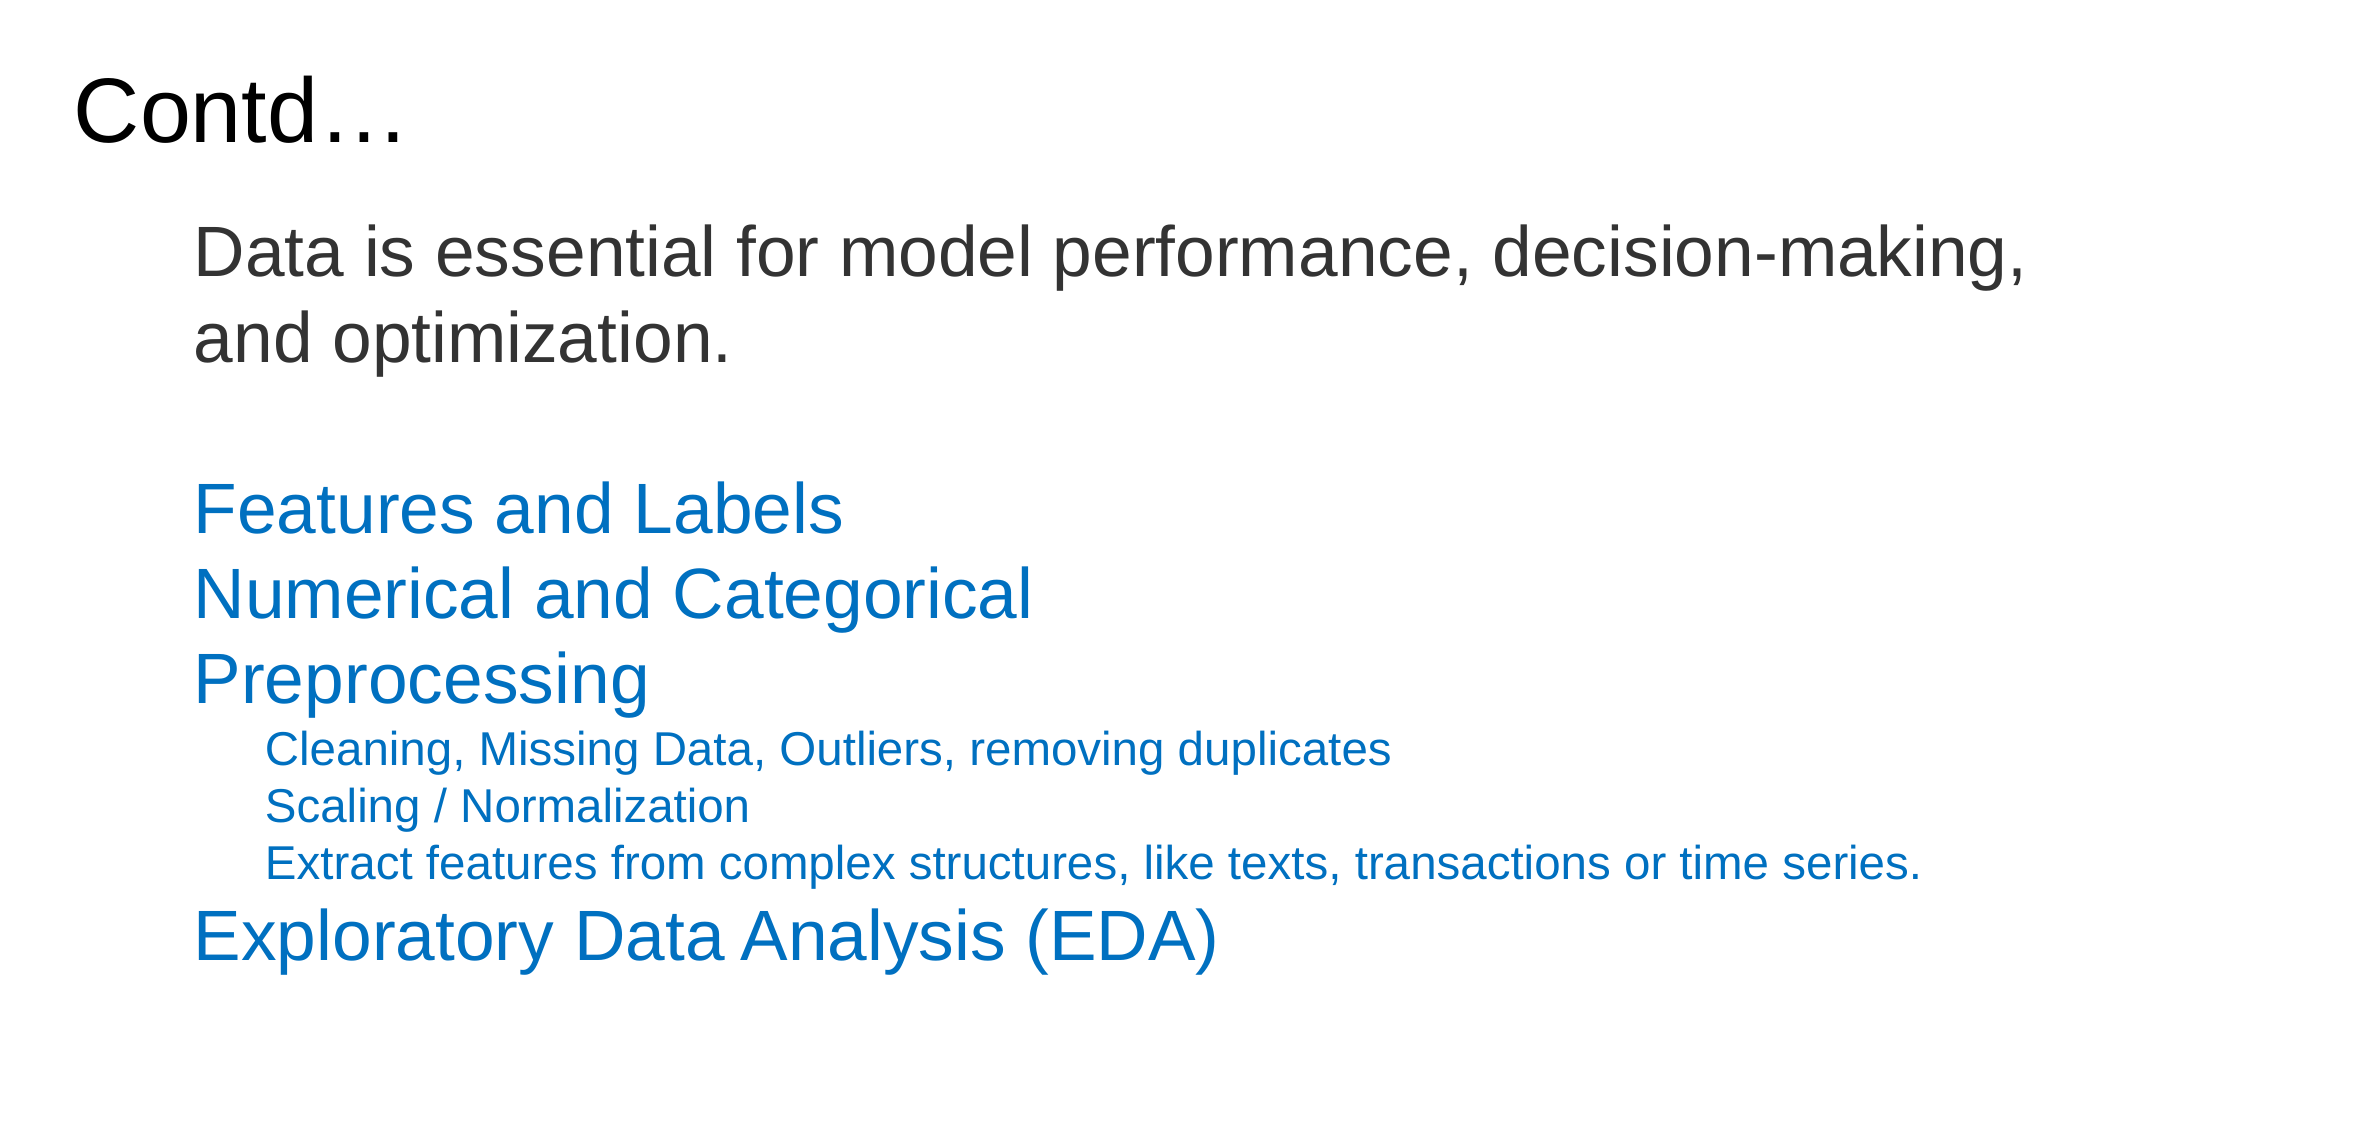

# Contd…
Data is essential for model performance, decision-making, and optimization.

Features and Labels
Numerical and Categorical
Preprocessing
Cleaning, Missing Data, Outliers, removing duplicates
Scaling / Normalization
Extract features from complex structures, like texts, transactions or time series.
Exploratory Data Analysis (EDA)